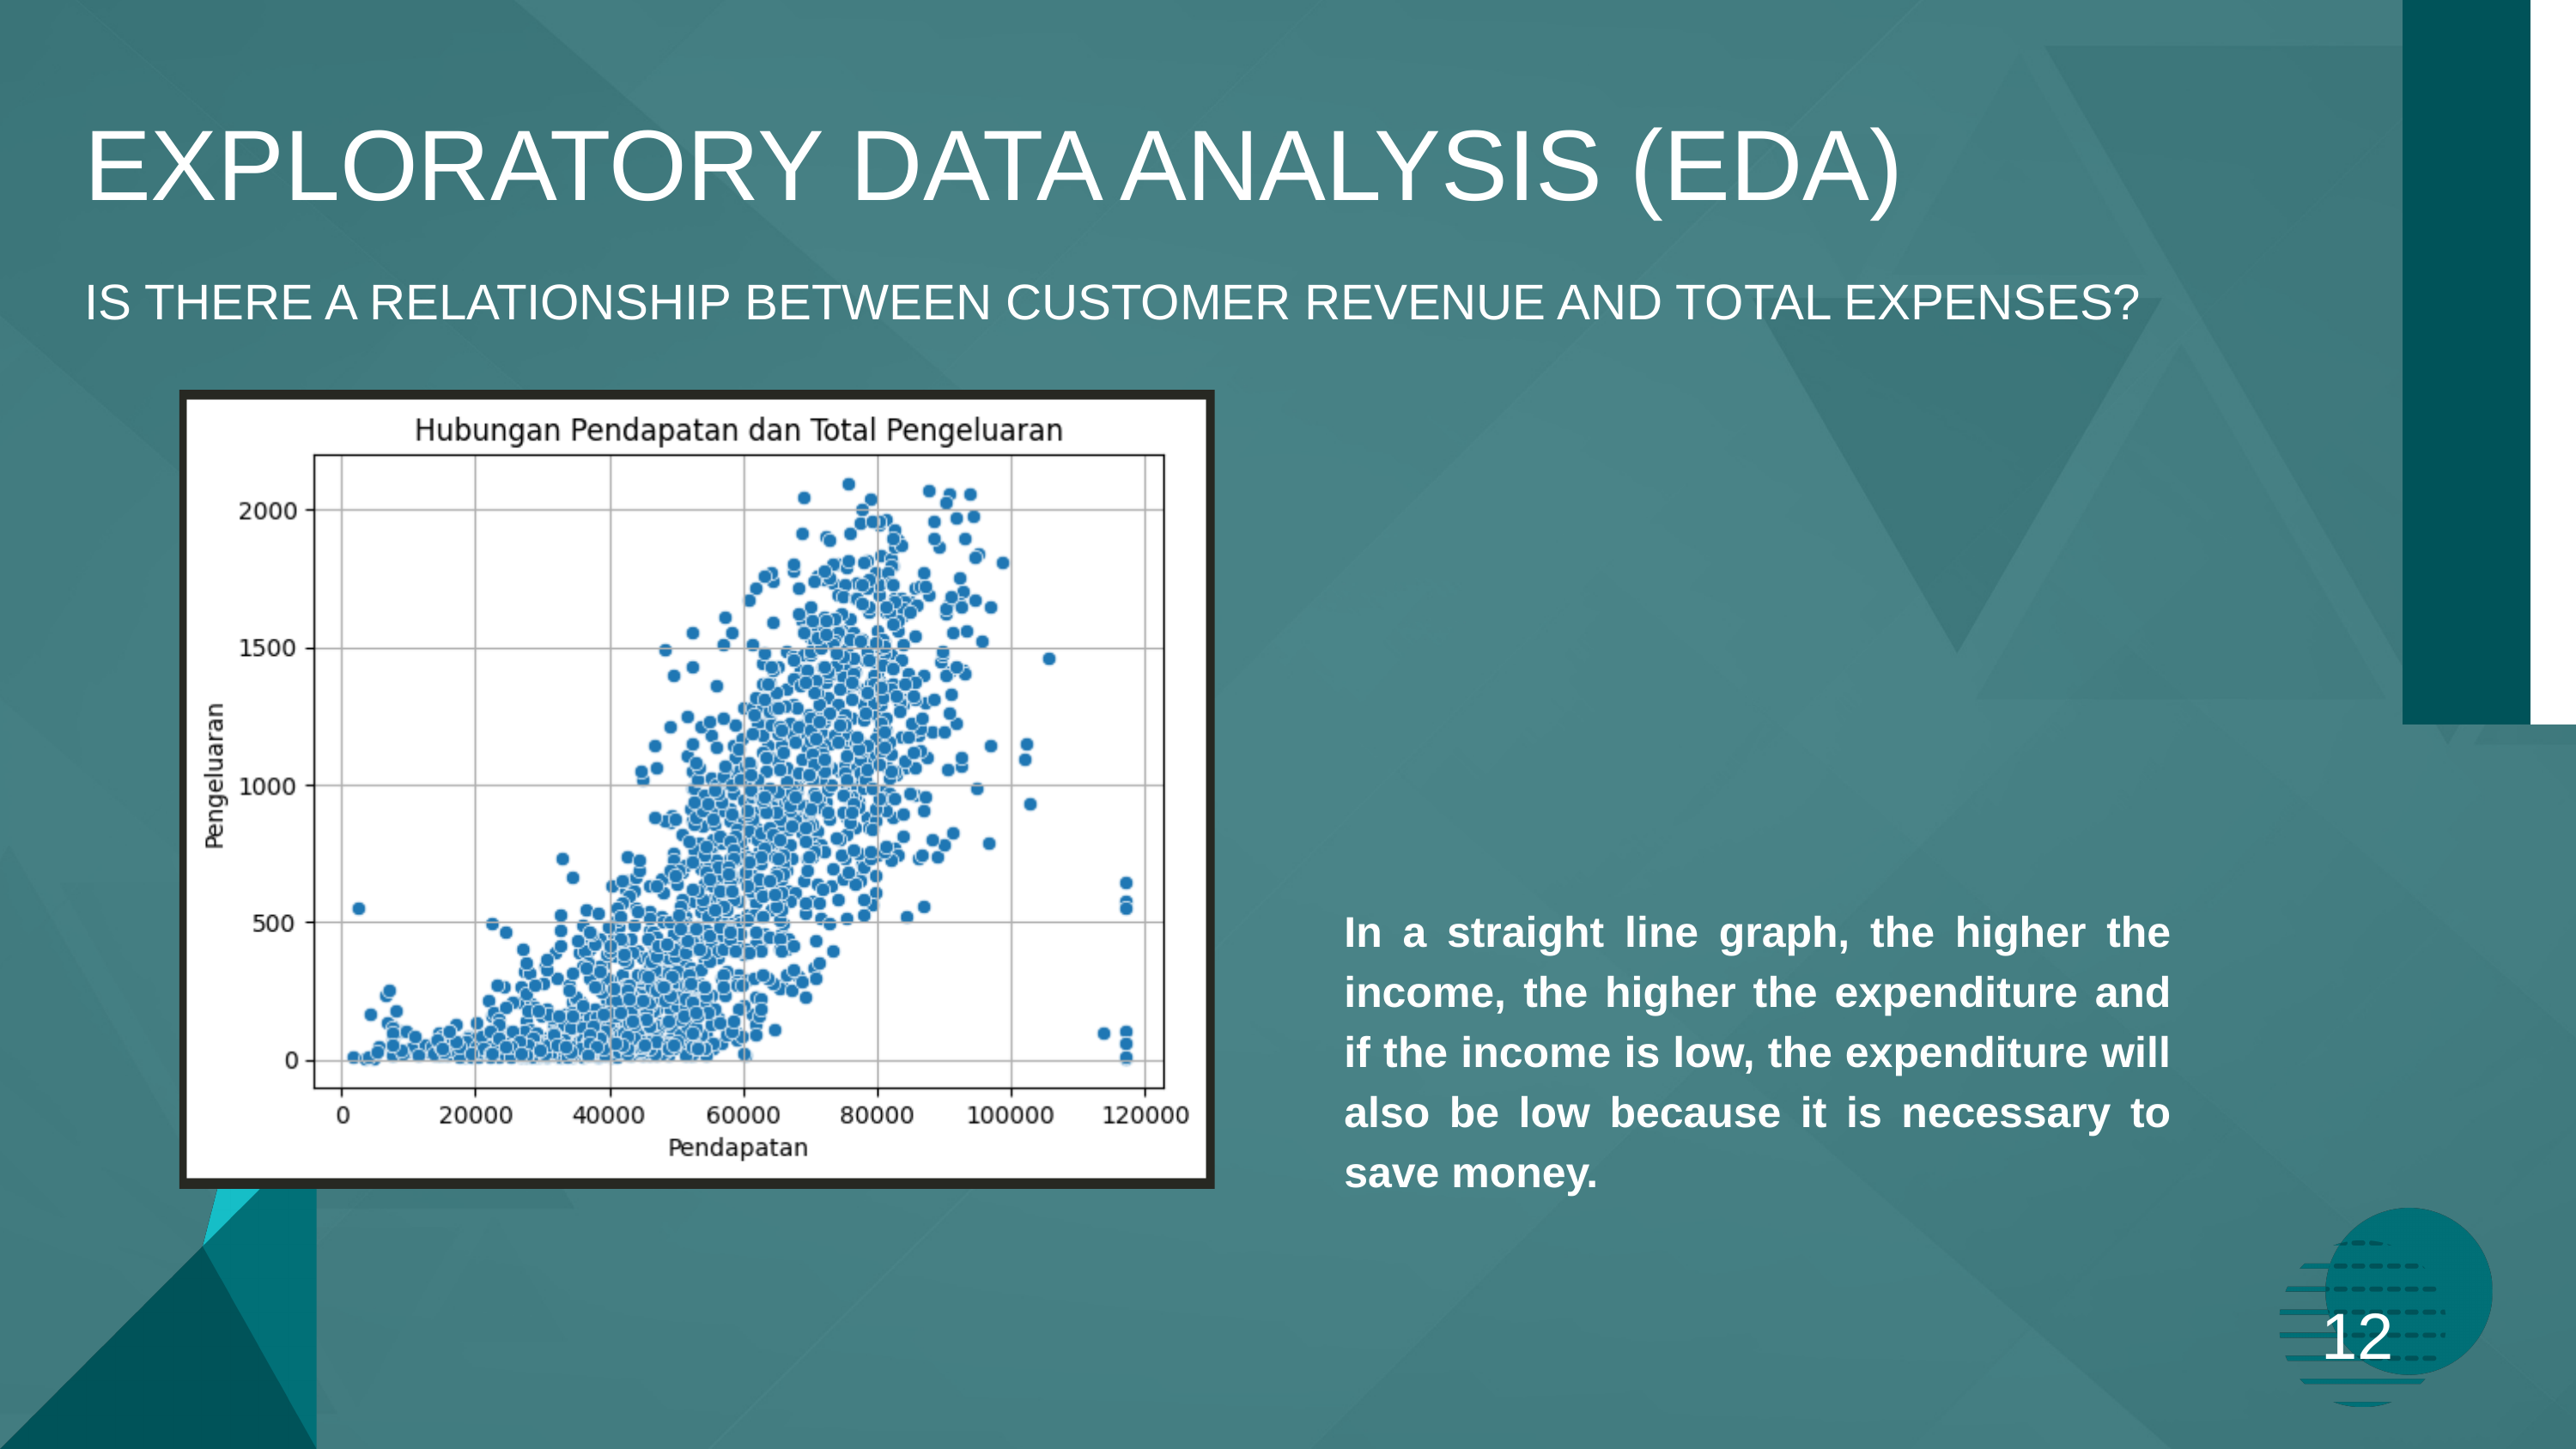

EXPLORATORY DATA ANALYSIS (EDA)

IS THERE A RELATIONSHIP BETWEEN CUSTOMER REVENUE AND TOTAL EXPENSES?

In a straight line graph, the higher the income, the higher the expenditure and if the income is low, the expenditure will also be low because it is necessary to save money.

12